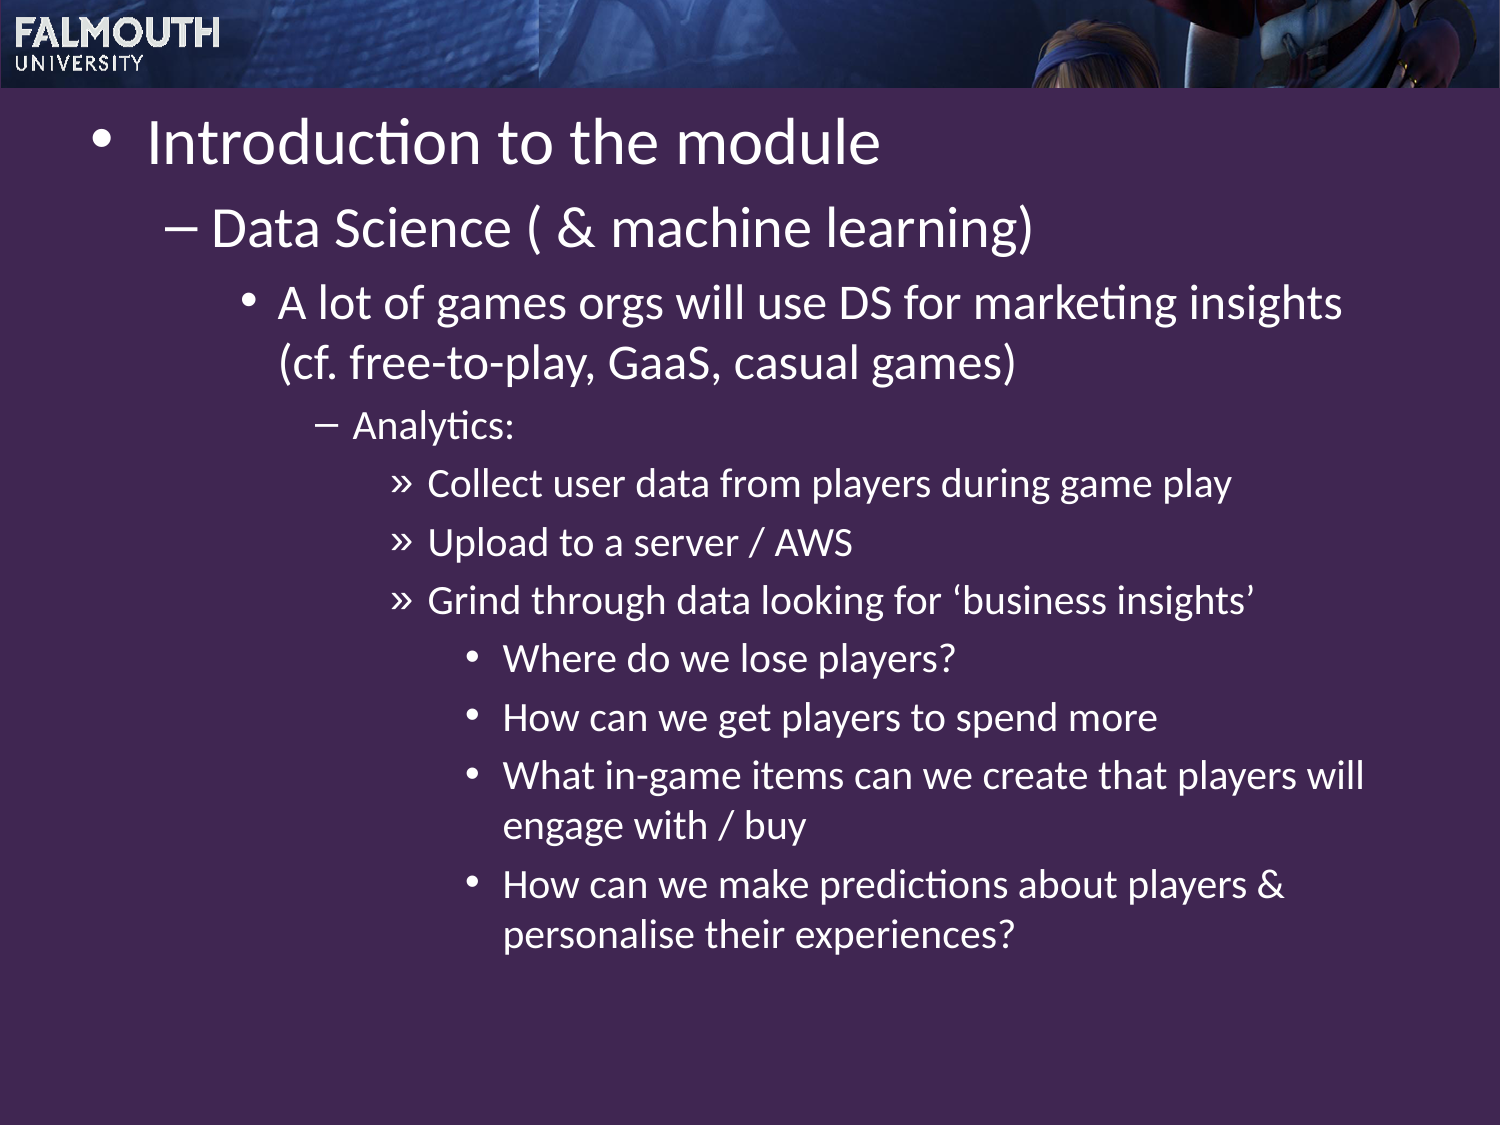

Introduction to the module
Data Science ( & machine learning)
A lot of games orgs will use DS for marketing insights (cf. free-to-play, GaaS, casual games)
Analytics:
Collect user data from players during game play
Upload to a server / AWS
Grind through data looking for ‘business insights’
Where do we lose players?
How can we get players to spend more
What in-game items can we create that players will engage with / buy
How can we make predictions about players & personalise their experiences?